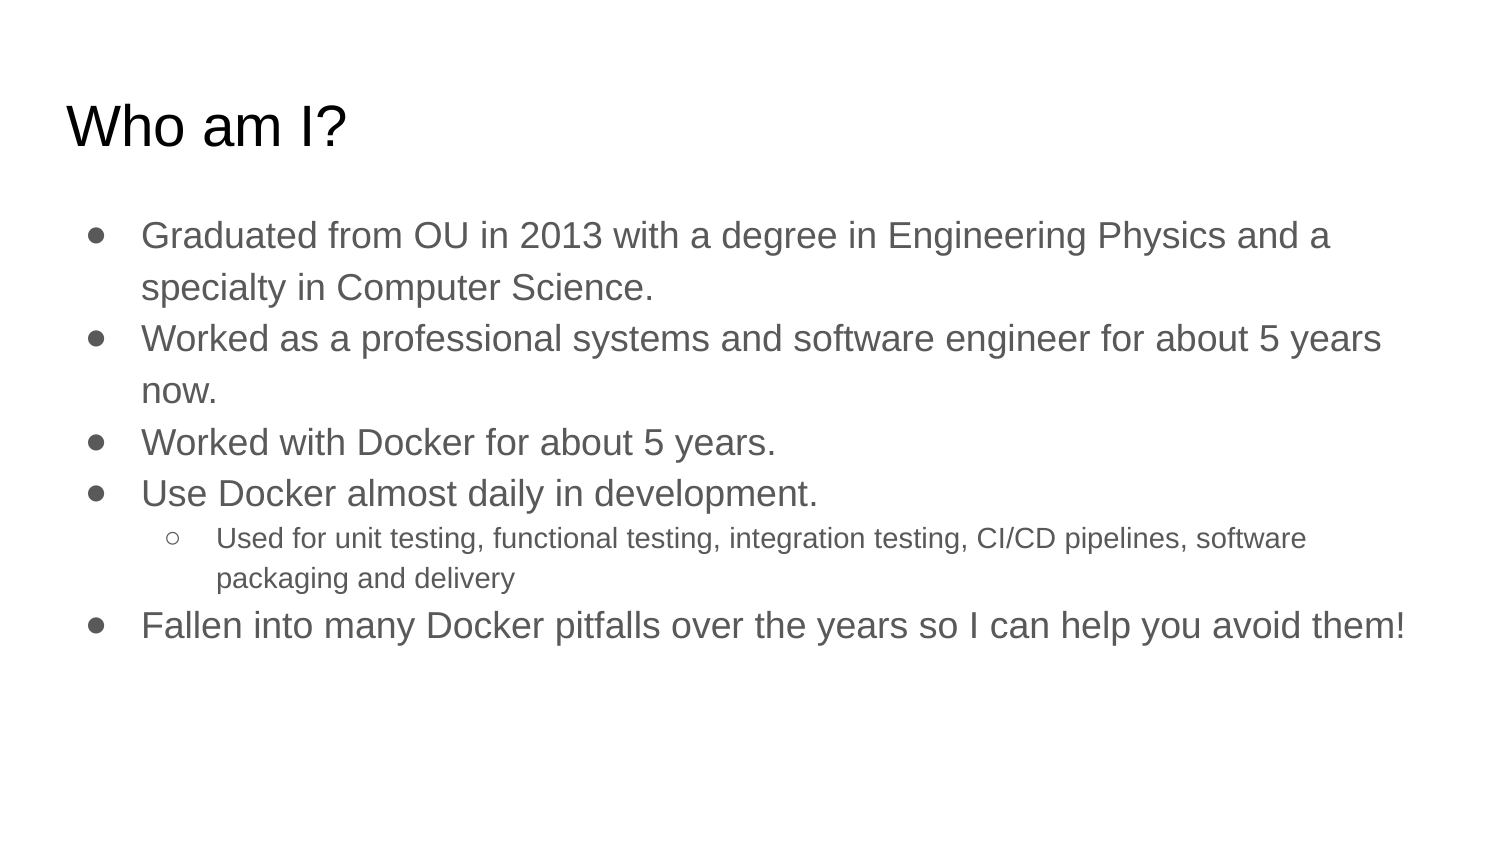

# Who am I?
Graduated from OU in 2013 with a degree in Engineering Physics and a specialty in Computer Science.
Worked as a professional systems and software engineer for about 5 years now.
Worked with Docker for about 5 years.
Use Docker almost daily in development.
Used for unit testing, functional testing, integration testing, CI/CD pipelines, software packaging and delivery
Fallen into many Docker pitfalls over the years so I can help you avoid them!